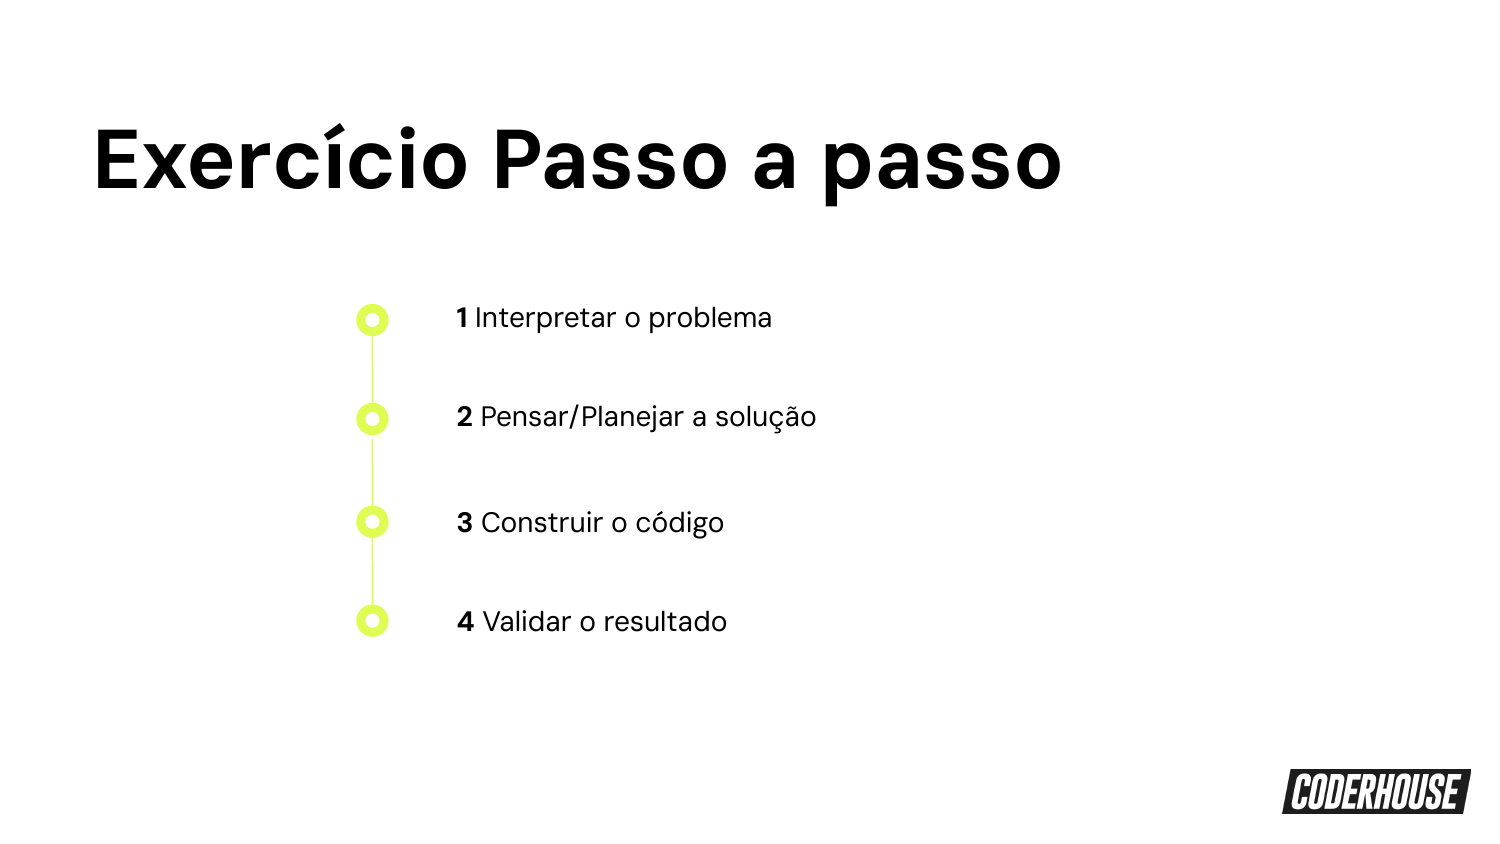

Exercício Passo a passo
1 Interpretar o problema

2 Pensar/Planejar a solução

3 Construir o código

4 Validar o resultado